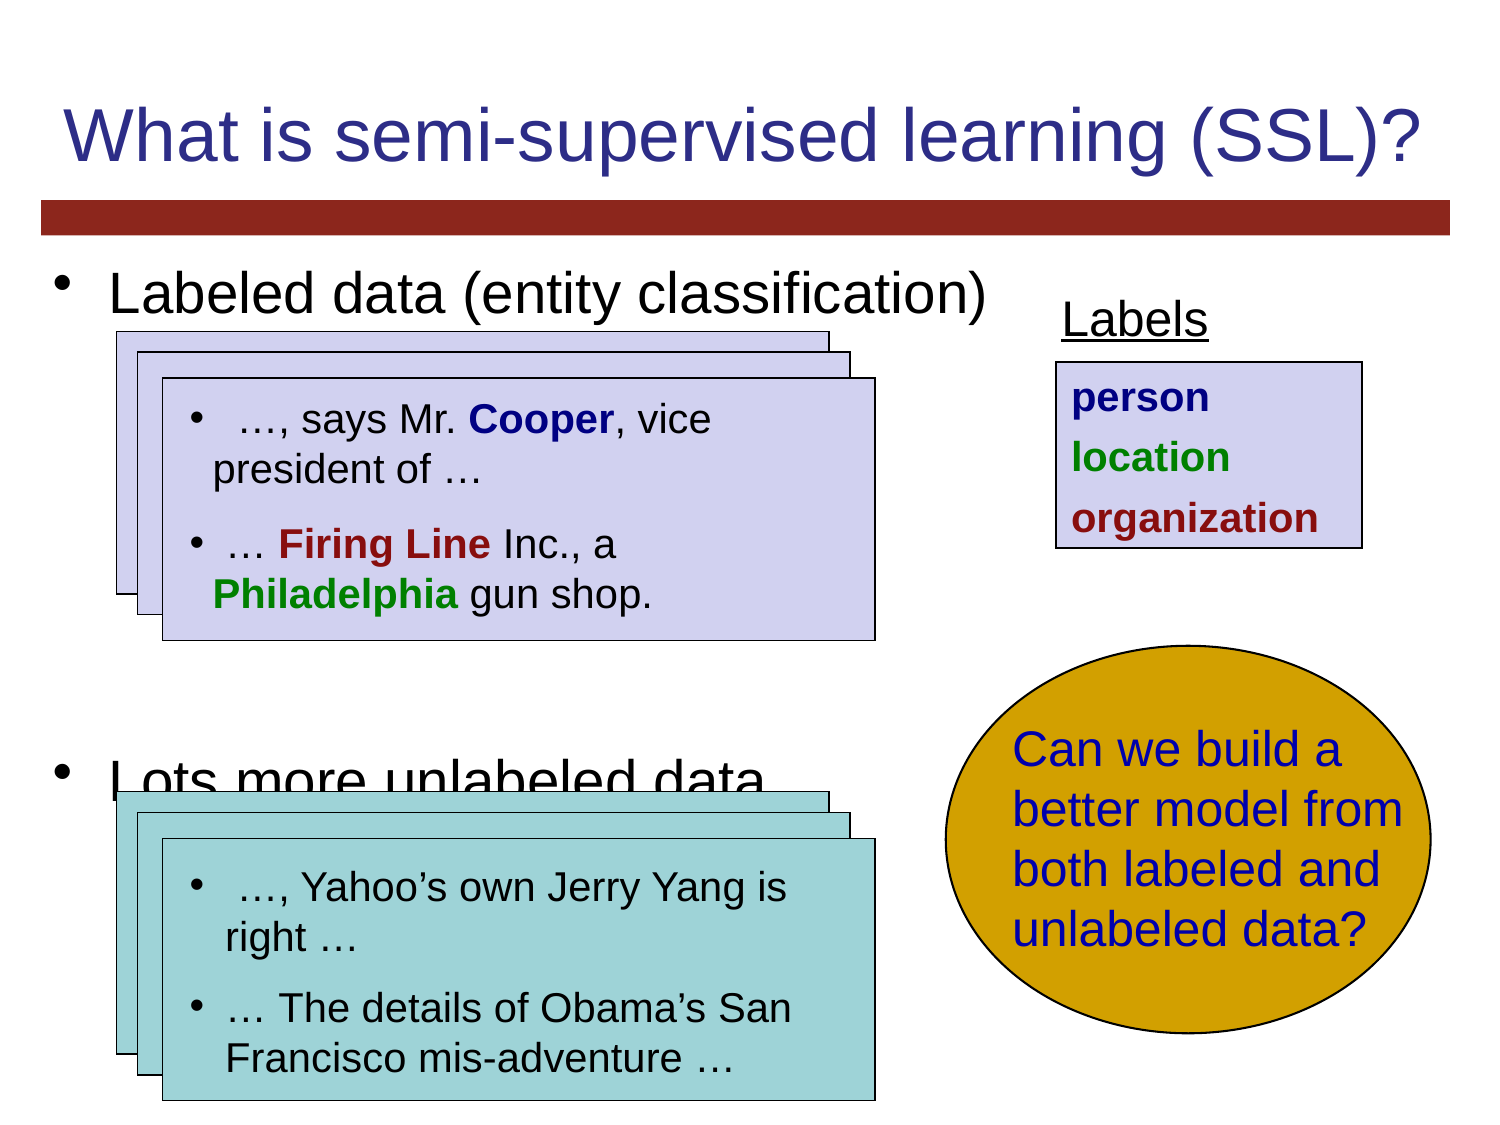

# What is semi-supervised learning (SSL)?
Labeled data (entity classification)

Lots more unlabeled data
Labels

person
location
organization

 …, says Mr. Cooper, vice
  president of …
… Firing Line Inc., a
  Philadelphia gun shop.

Can we build a better model from both labeled and unlabeled data?

 …, Yahoo’s own Jerry Yang is right …

… The details of Obama’s San Francisco mis-adventure …